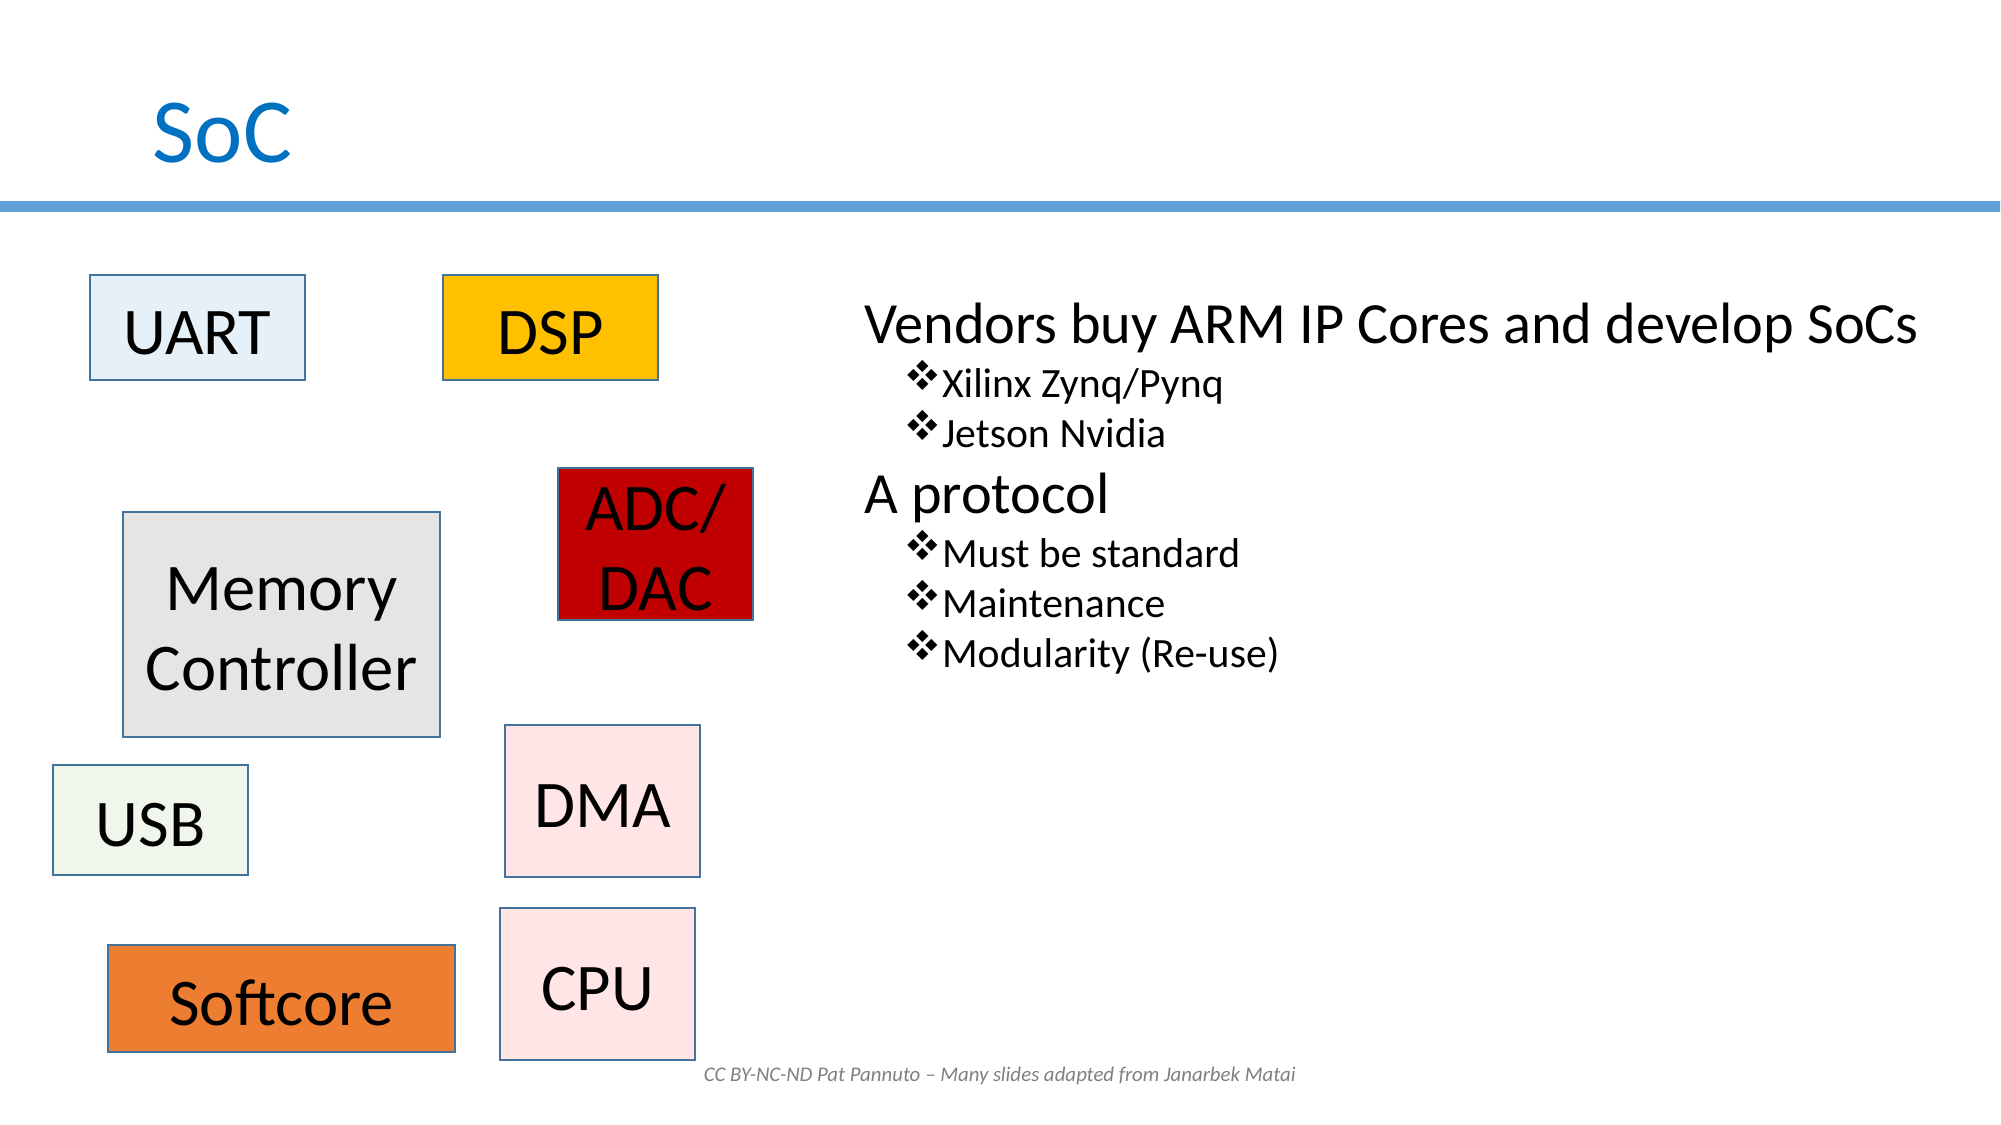

# SoC
UART
DSP
Vendors buy ARM IP Cores and develop SoCs
Xilinx Zynq/Pynq
Jetson Nvidia
A protocol
Must be standard
Maintenance
Modularity (Re-use)

ADC/DAC
Memory Controller
DMA
USB
CPU
Softcore
CC BY-NC-ND Pat Pannuto – Many slides adapted from Janarbek Matai